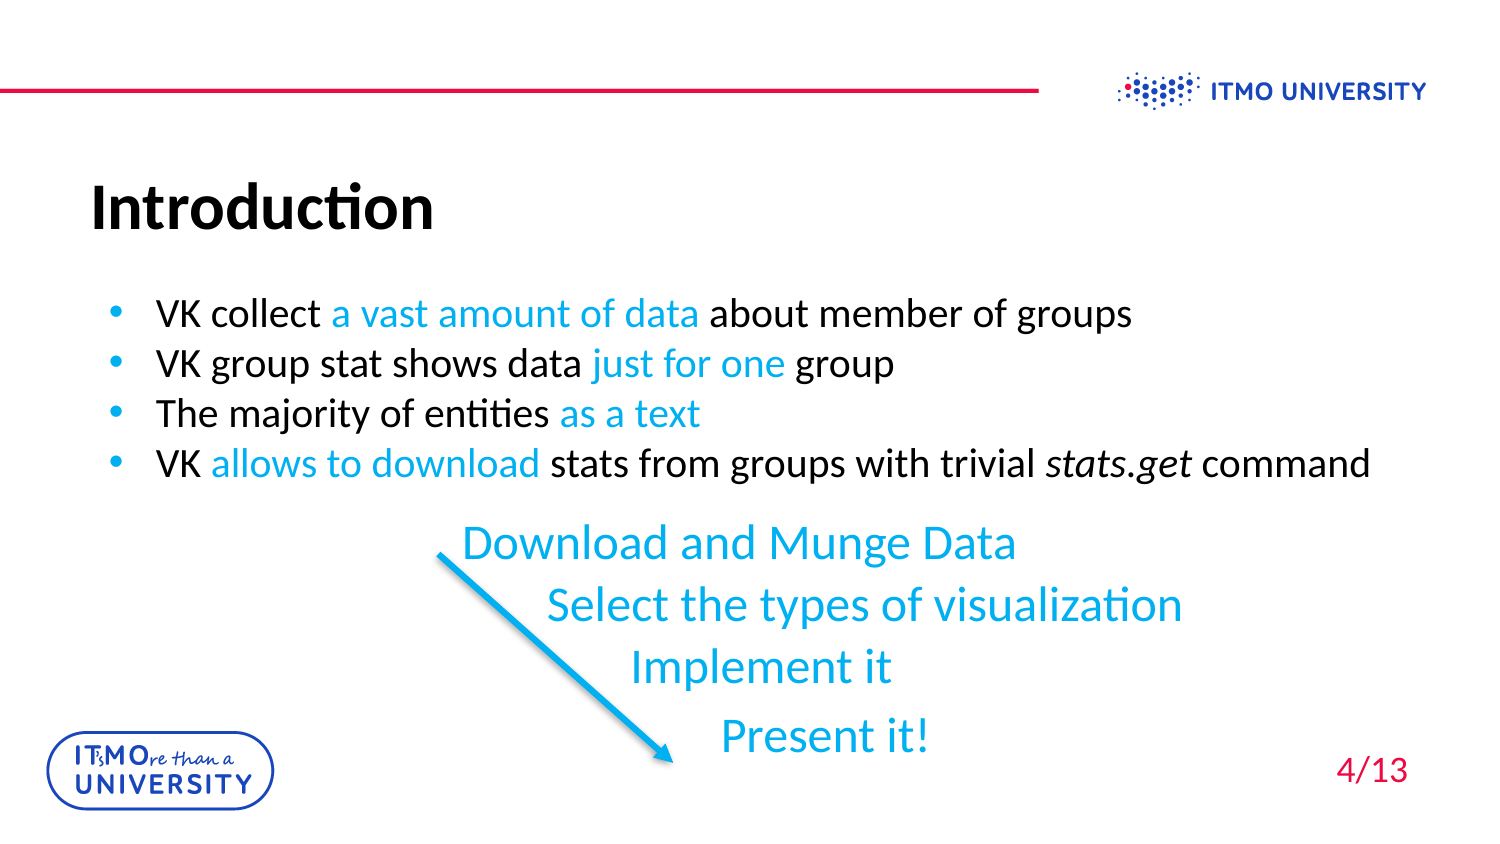

# Introduction
VK collect a vast amount of data about member of groups
VK group stat shows data just for one group
The majority of entities as a text
VK allows to download stats from groups with trivial stats.get command
Download and Munge Data
Select the types of visualization
Implement it
Present it!
4/13